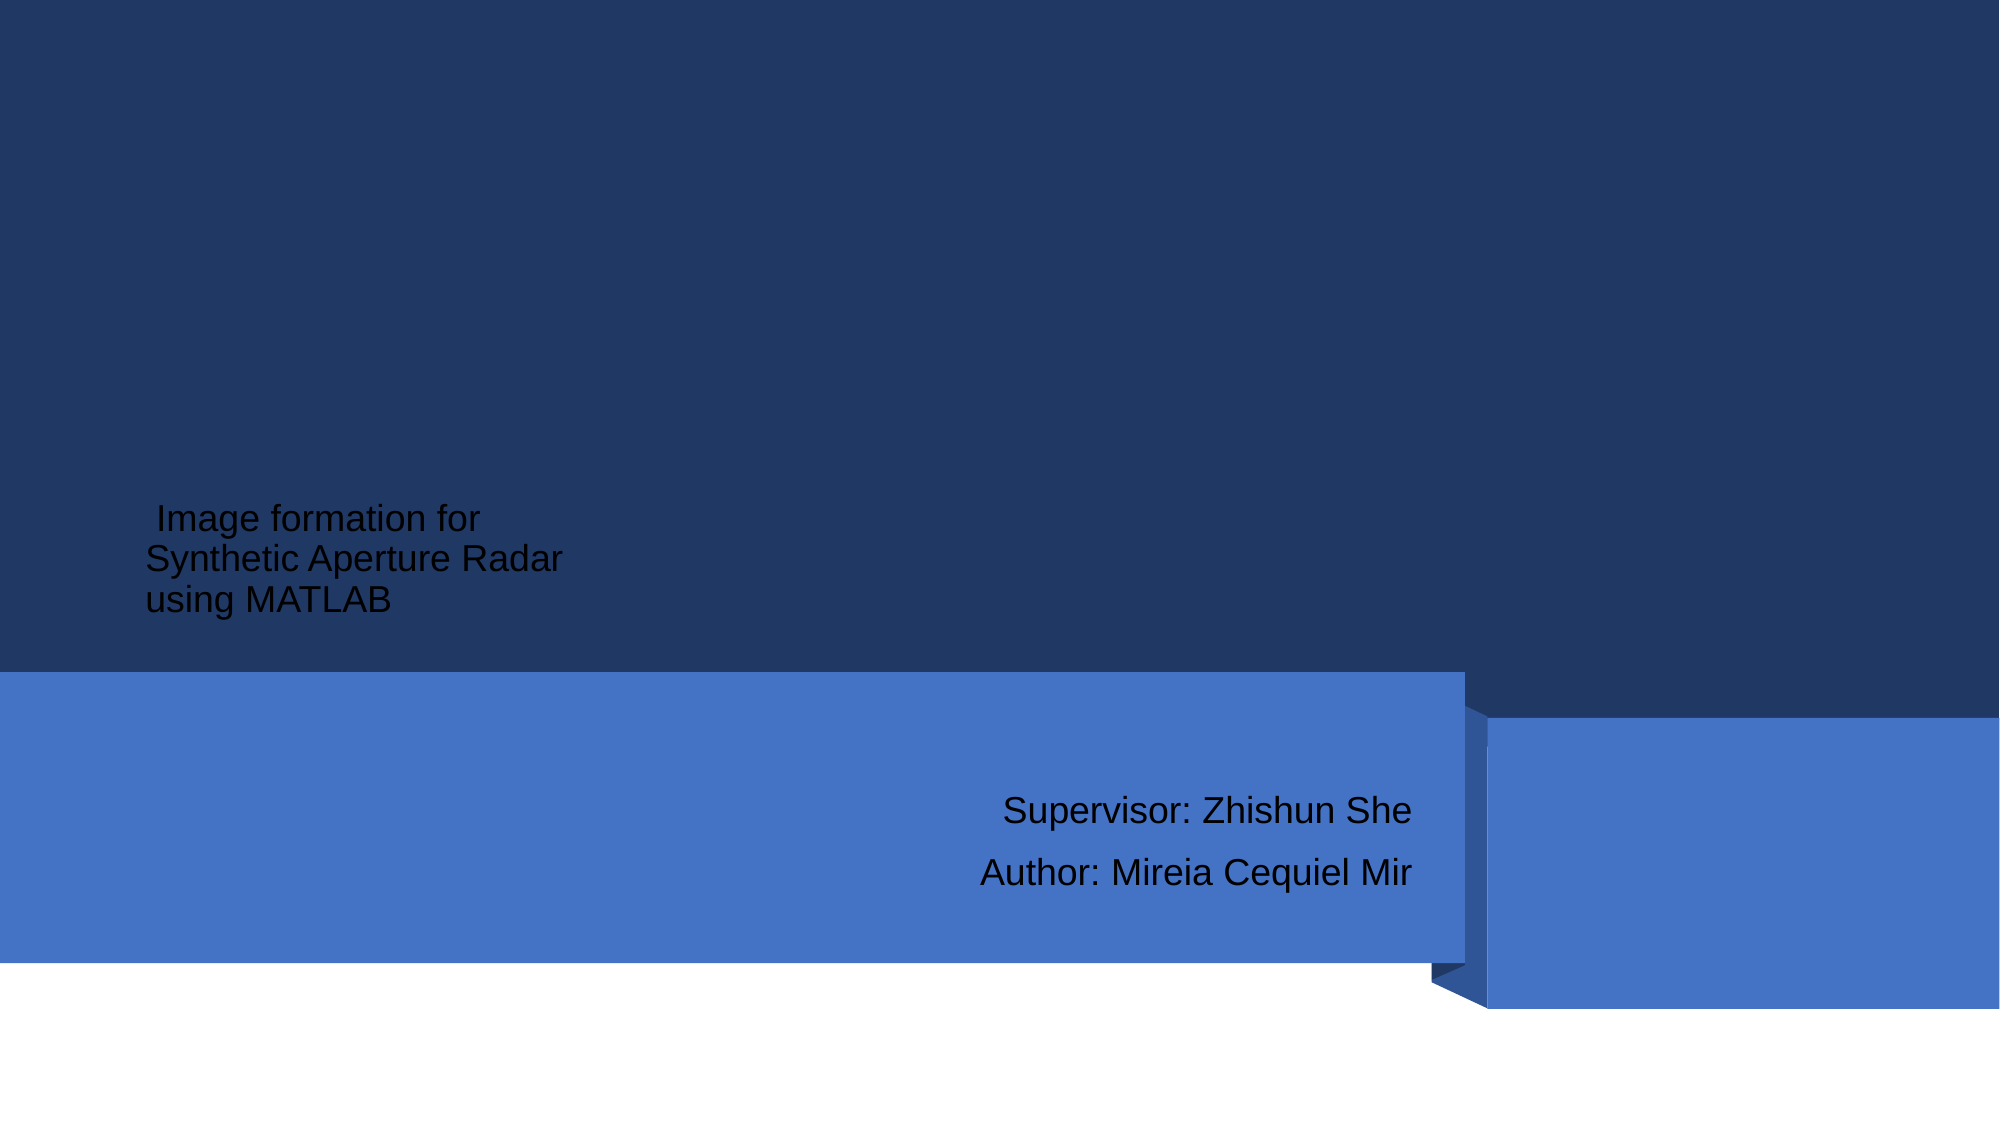

# Image formation for Synthetic Aperture Radar using MATLAB

 Supervisor: Zhishun She
Author: Mireia Cequiel Mir